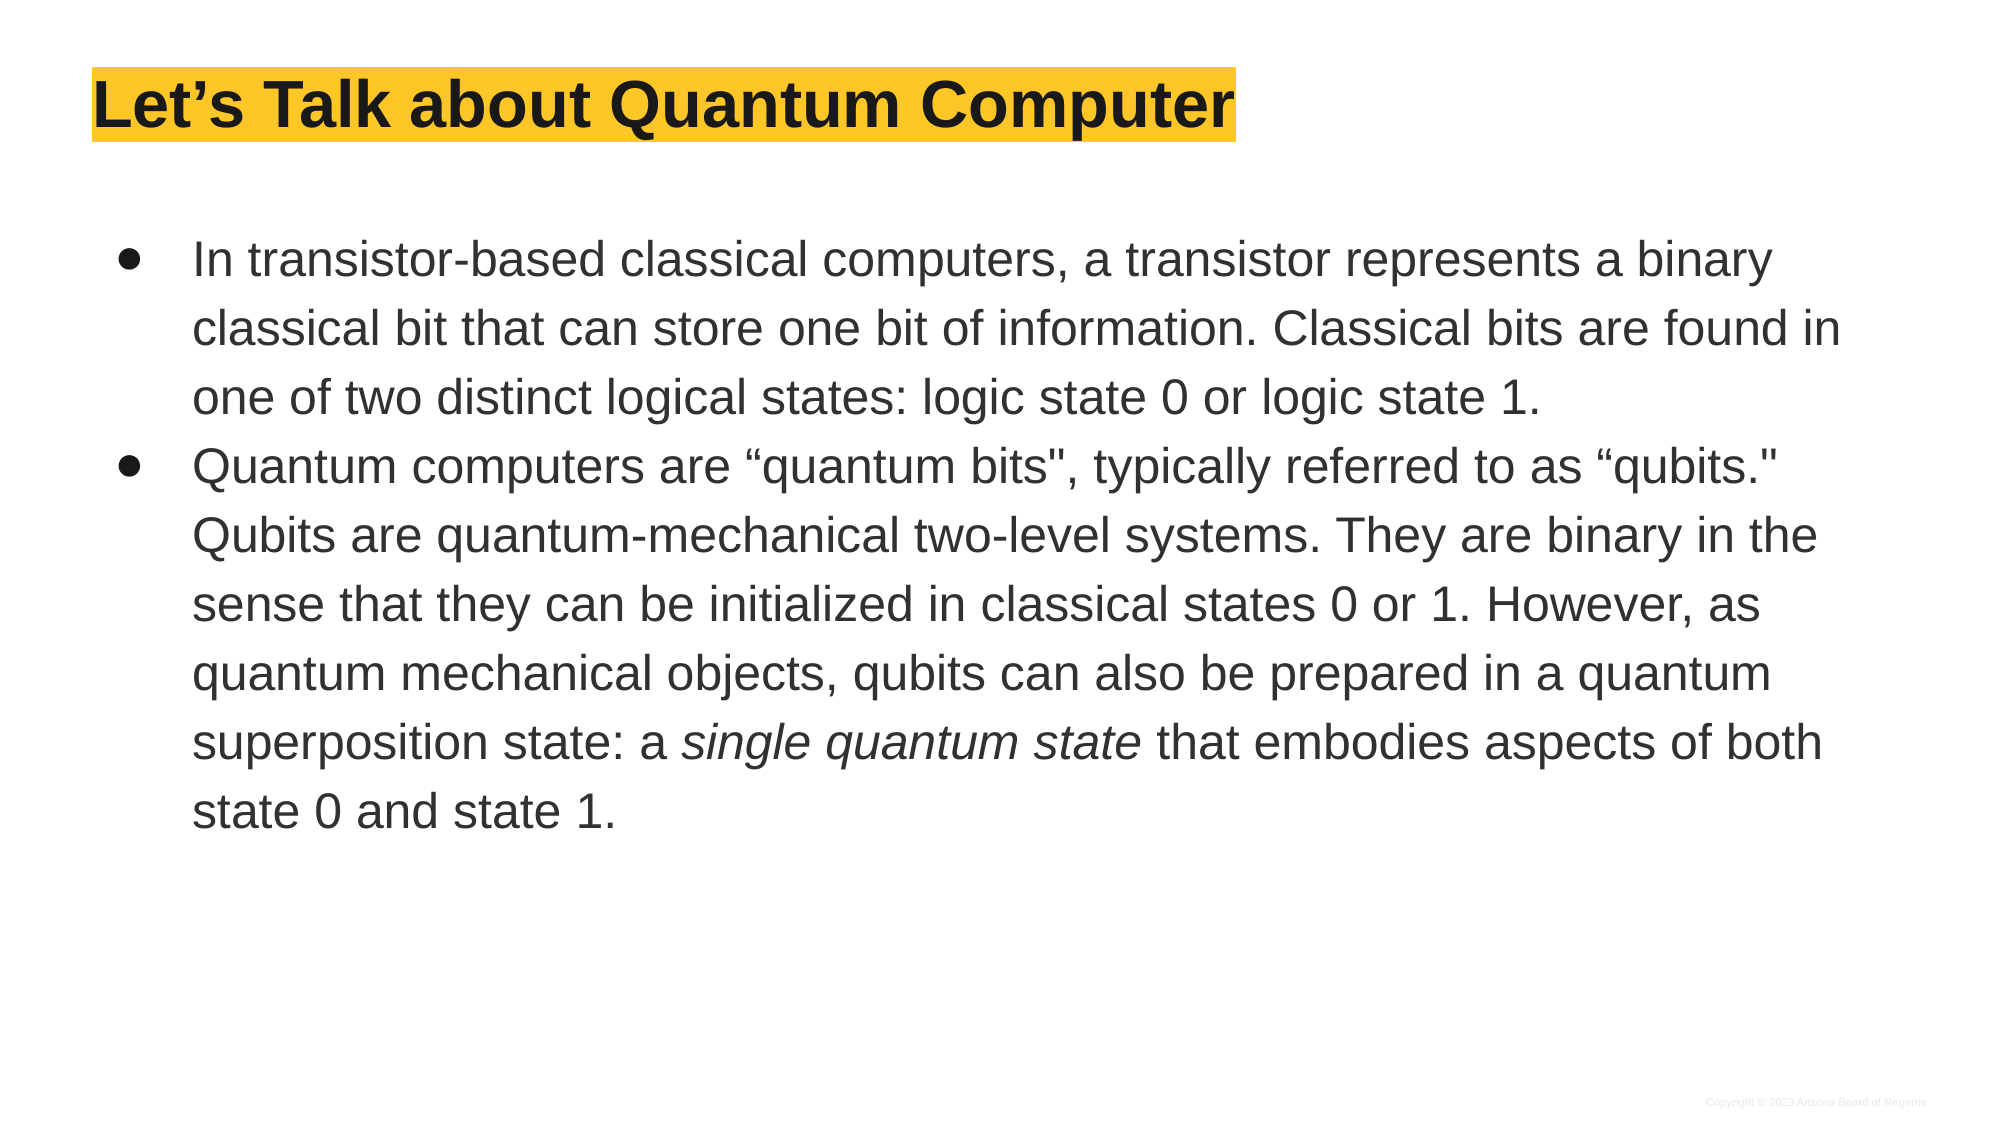

# Let’s Talk about Quantum Computer
In transistor-based classical computers, a transistor represents a binary classical bit that can store one bit of information. Classical bits are found in one of two distinct logical states: logic state 0 or logic state 1.
Quantum computers are “quantum bits", typically referred to as “qubits." Qubits are quantum-mechanical two-level systems. They are binary in the sense that they can be initialized in classical states 0 or 1. However, as quantum mechanical objects, qubits can also be prepared in a quantum superposition state: a single quantum state that embodies aspects of both state 0 and state 1.